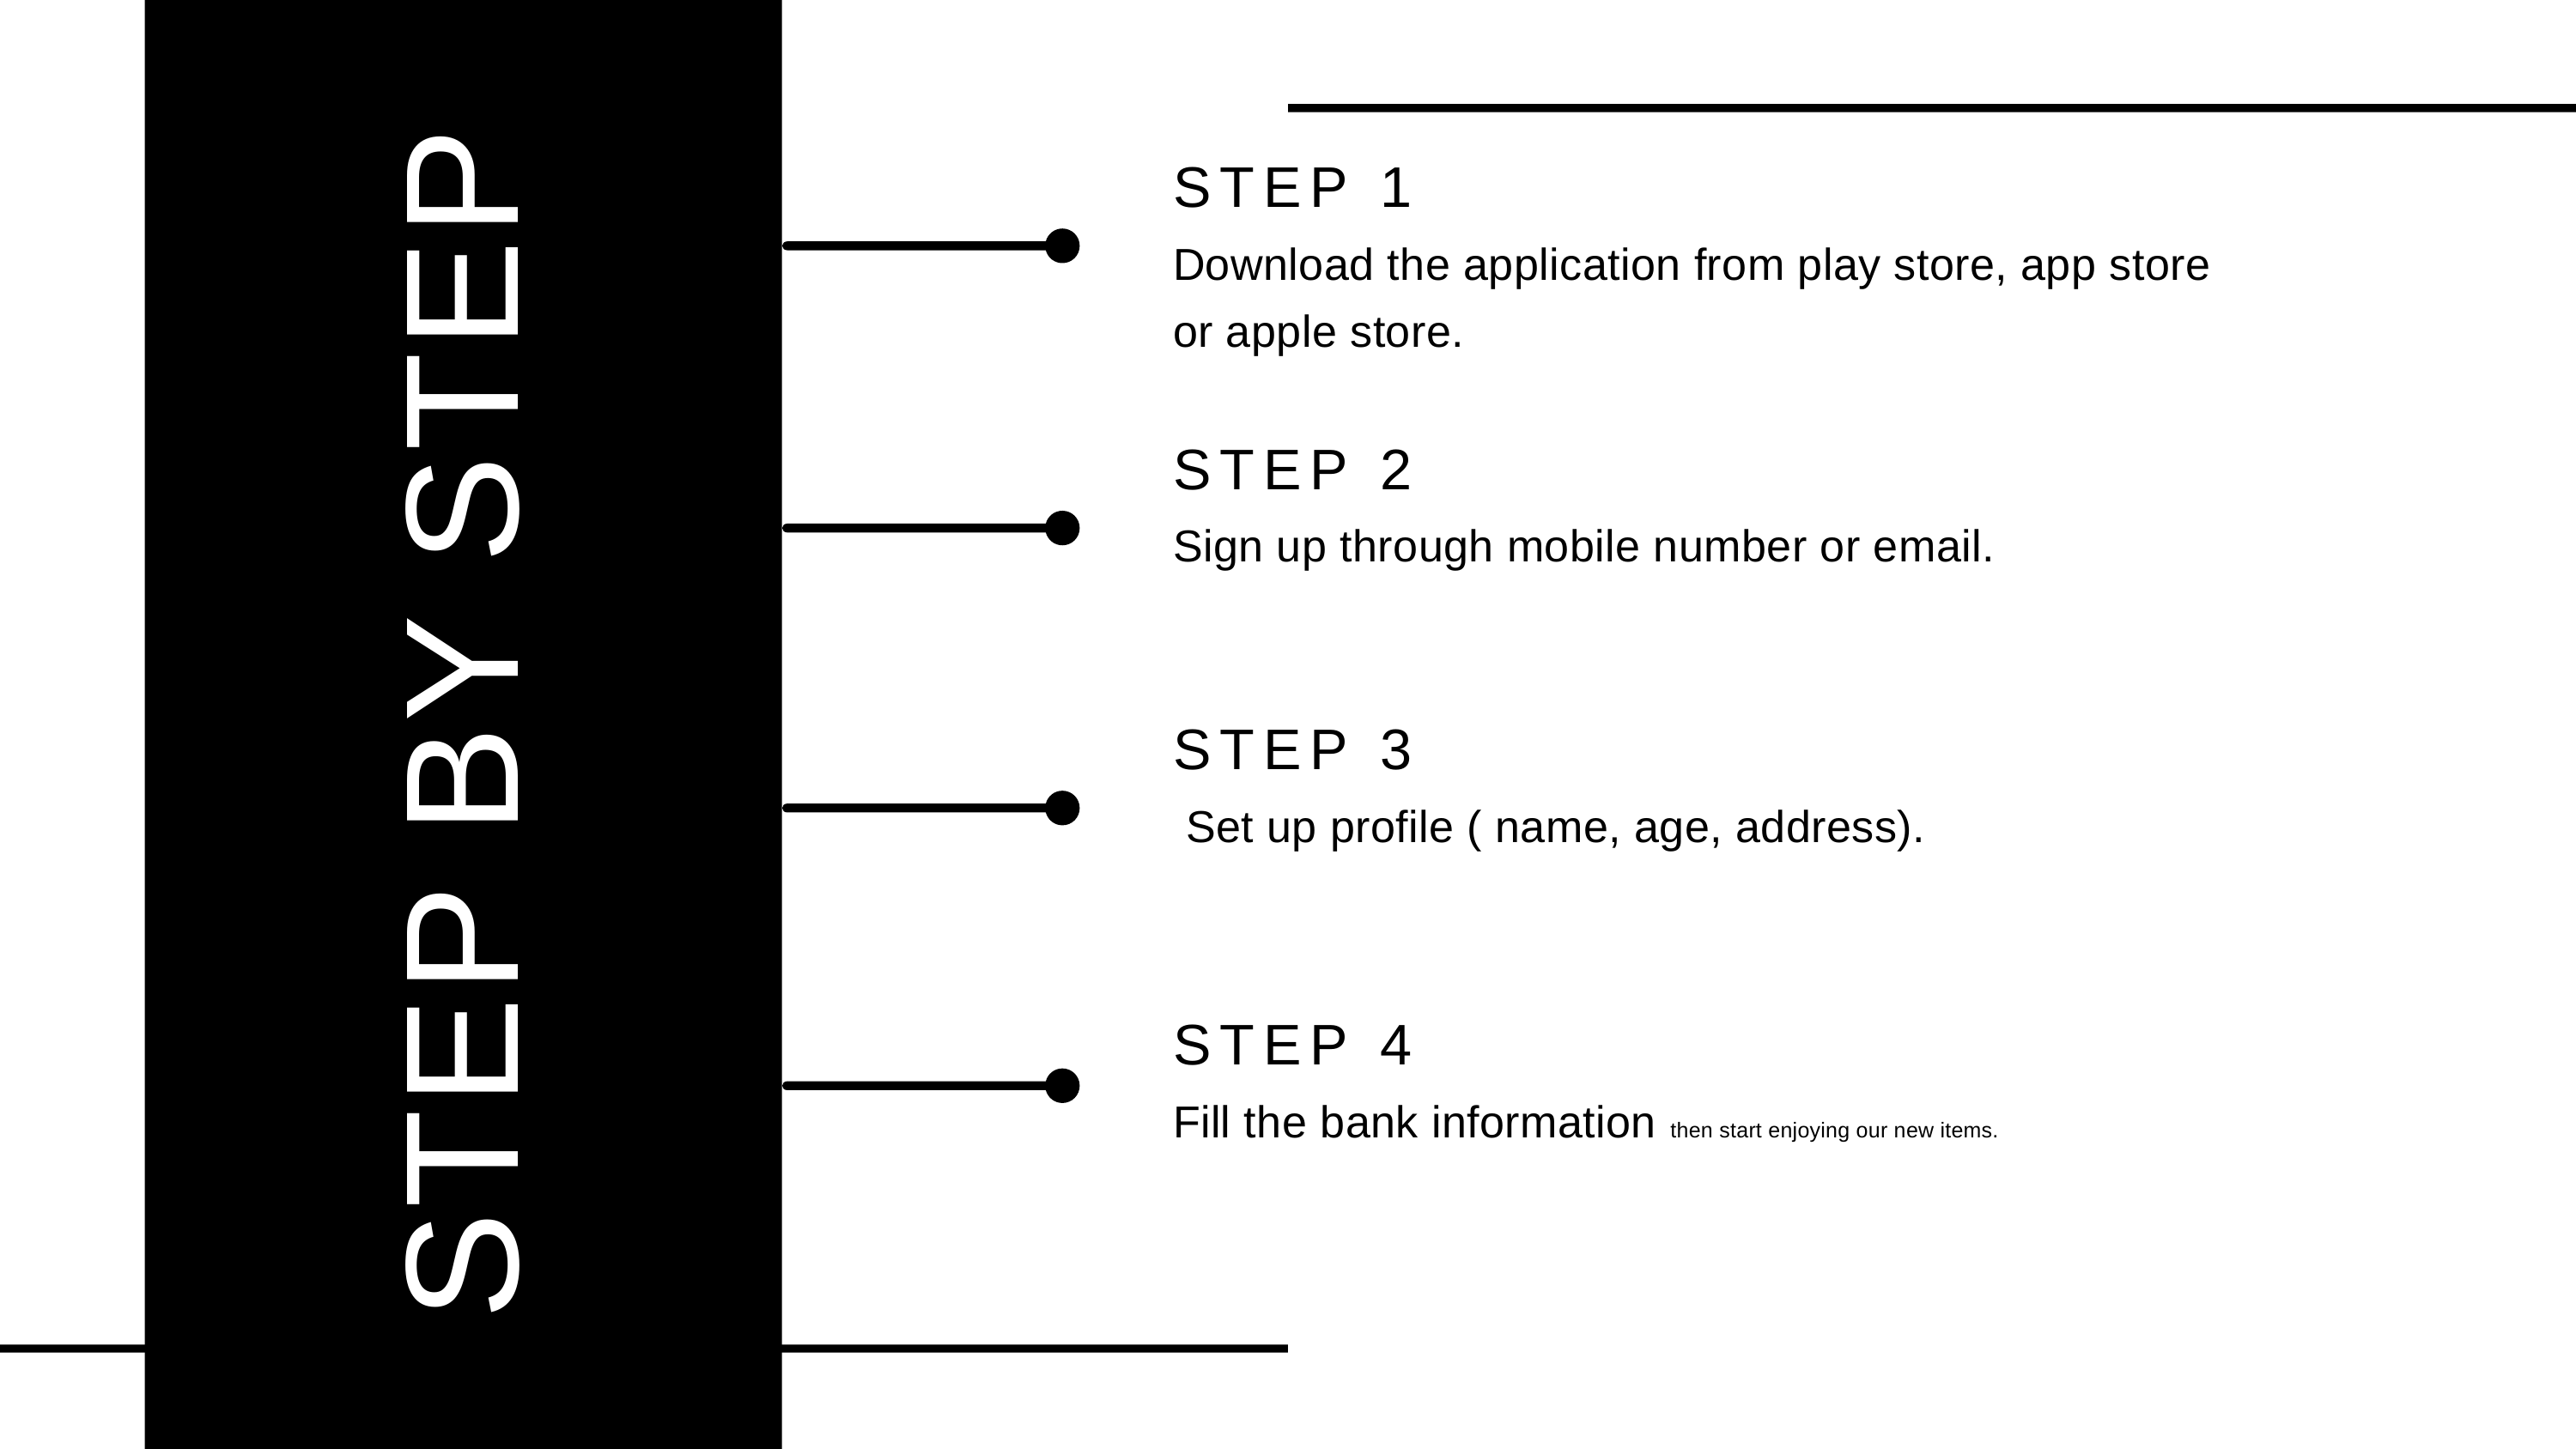

STEP 1
Download the application from play store, app store or apple store.

STEP 2
Sign up through mobile number or email.

STEP BY STEP
STEP 3
 Set up profile ( name, age, address).

STEP 4
Fill the bank information then start enjoying our new items.